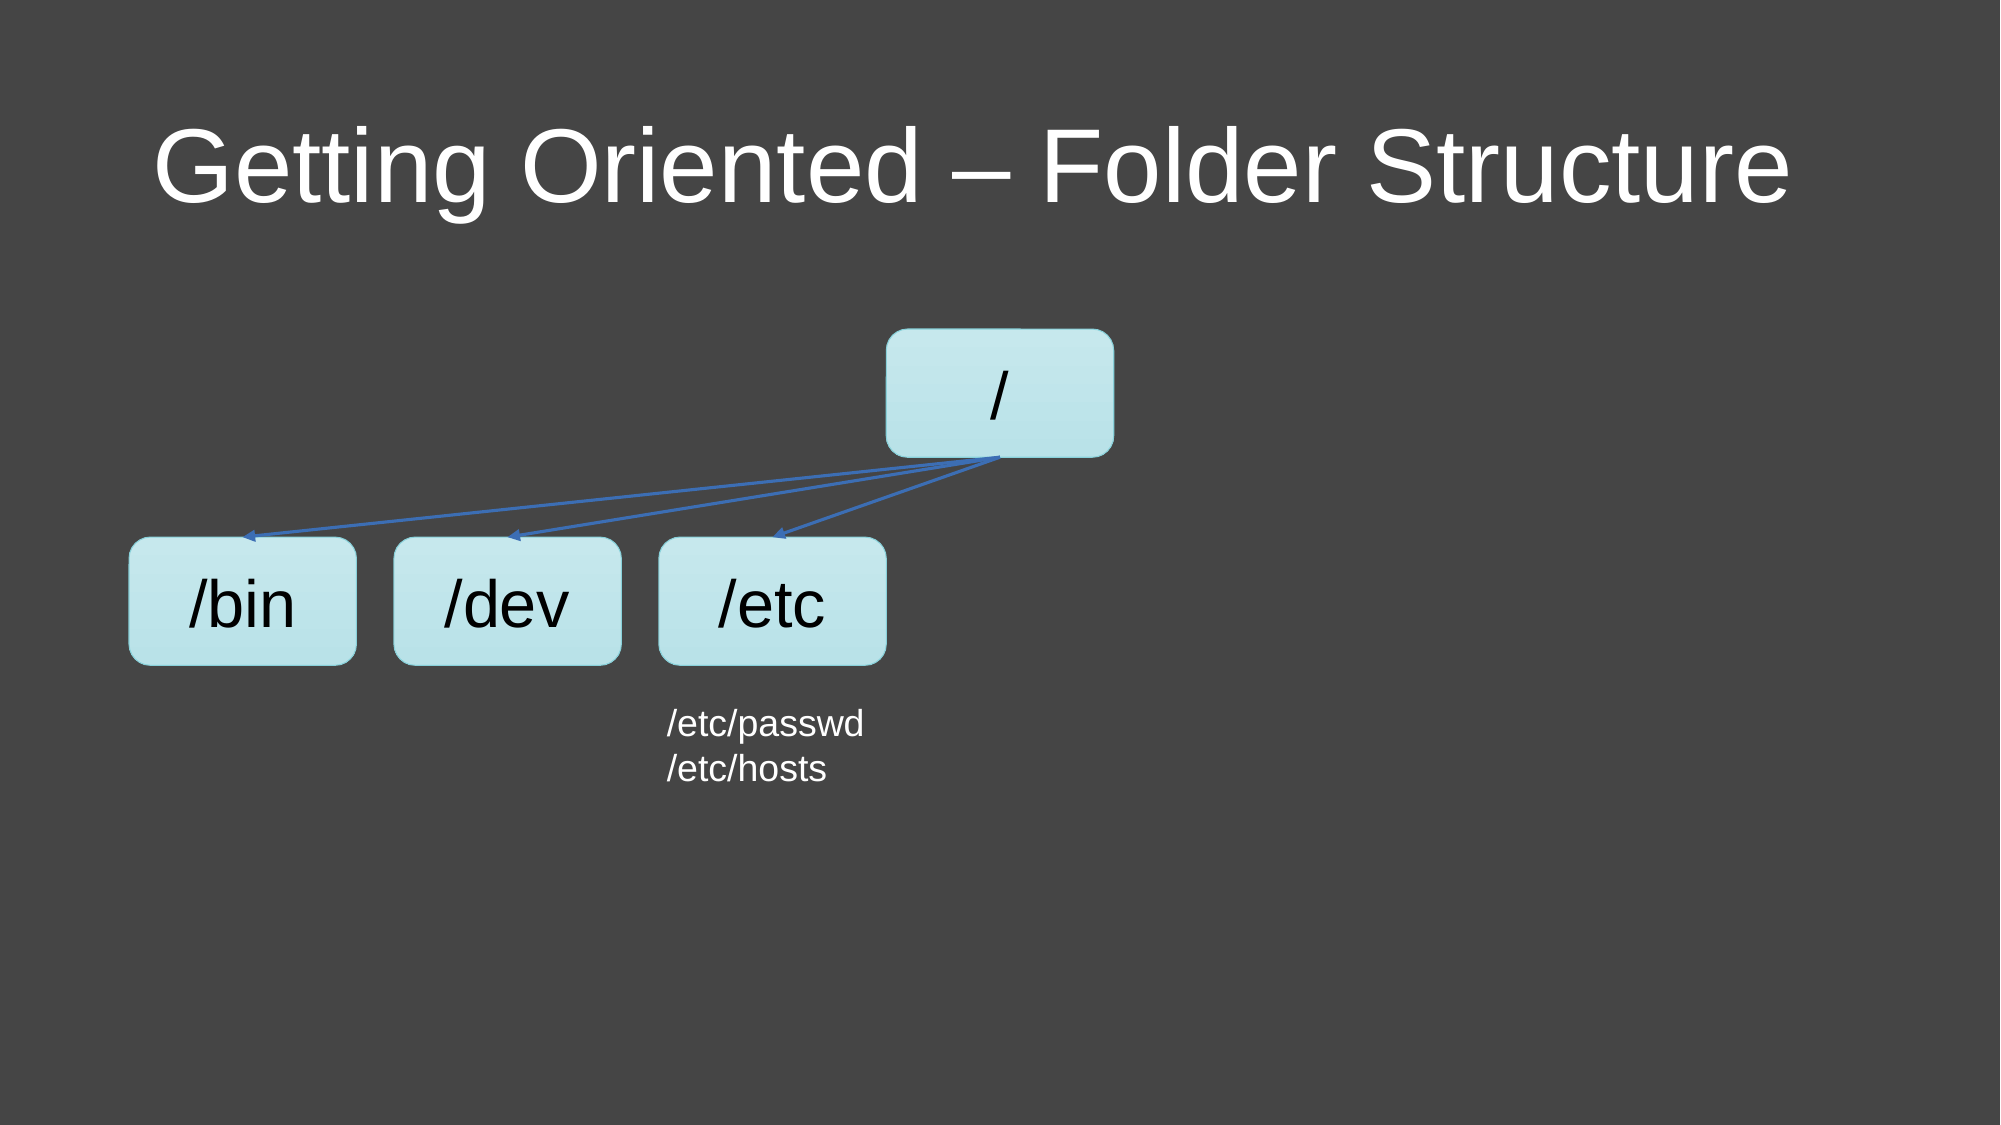

# Getting Oriented – Folder Structure
/
/bin
/dev
/etc
/etc/passwd
/etc/hosts